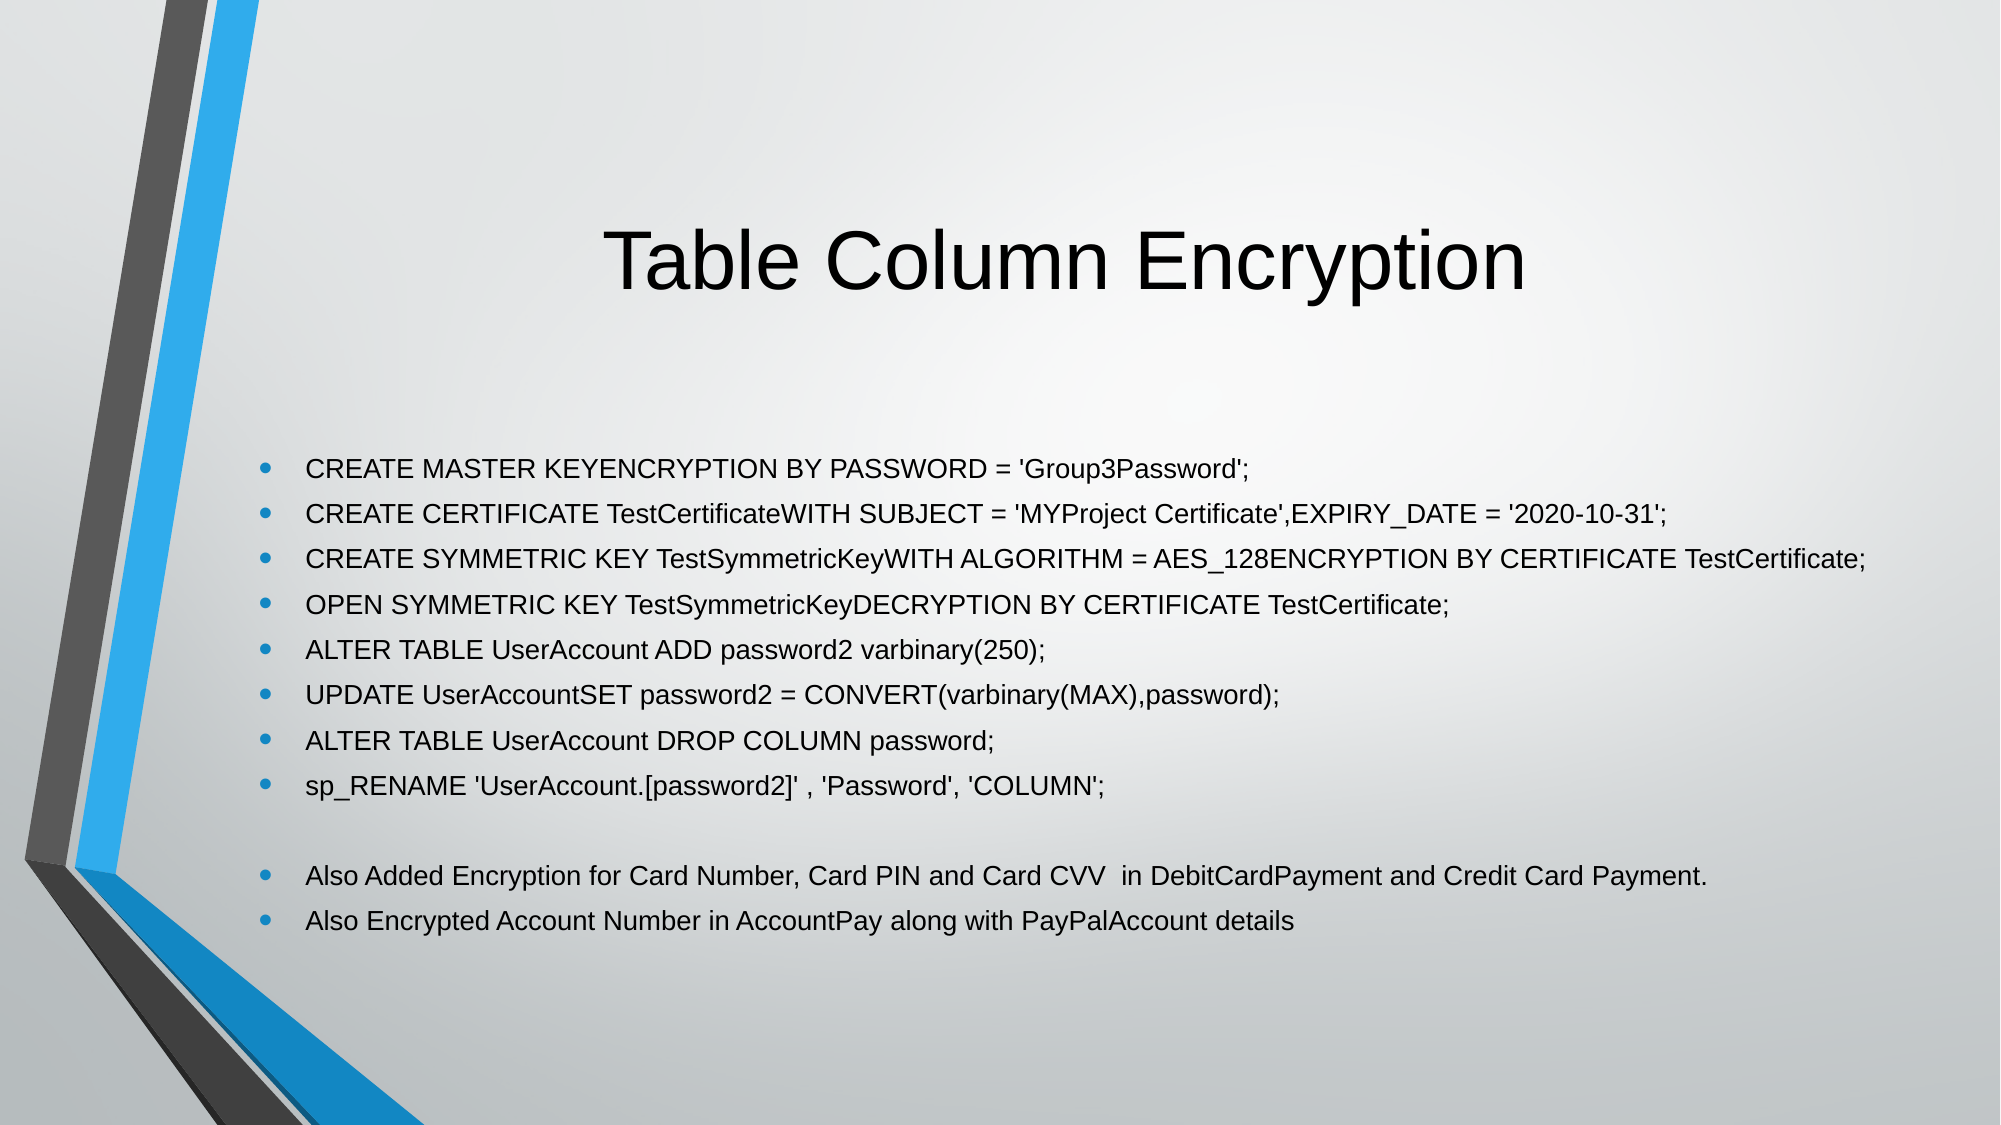

# Table Column Encryption
CREATE MASTER KEYENCRYPTION BY PASSWORD = 'Group3Password';
CREATE CERTIFICATE TestCertificateWITH SUBJECT = 'MYProject Certificate',EXPIRY_DATE = '2020-10-31';
CREATE SYMMETRIC KEY TestSymmetricKeyWITH ALGORITHM = AES_128ENCRYPTION BY CERTIFICATE TestCertificate;
OPEN SYMMETRIC KEY TestSymmetricKeyDECRYPTION BY CERTIFICATE TestCertificate;
ALTER TABLE UserAccount ADD password2 varbinary(250);
UPDATE UserAccountSET password2 = CONVERT(varbinary(MAX),password);
ALTER TABLE UserAccount DROP COLUMN password;
sp_RENAME 'UserAccount.[password2]' , 'Password', 'COLUMN';

Also Added Encryption for Card Number, Card PIN and Card CVV  in DebitCardPayment and Credit Card Payment.
Also Encrypted Account Number in AccountPay along with PayPalAccount details